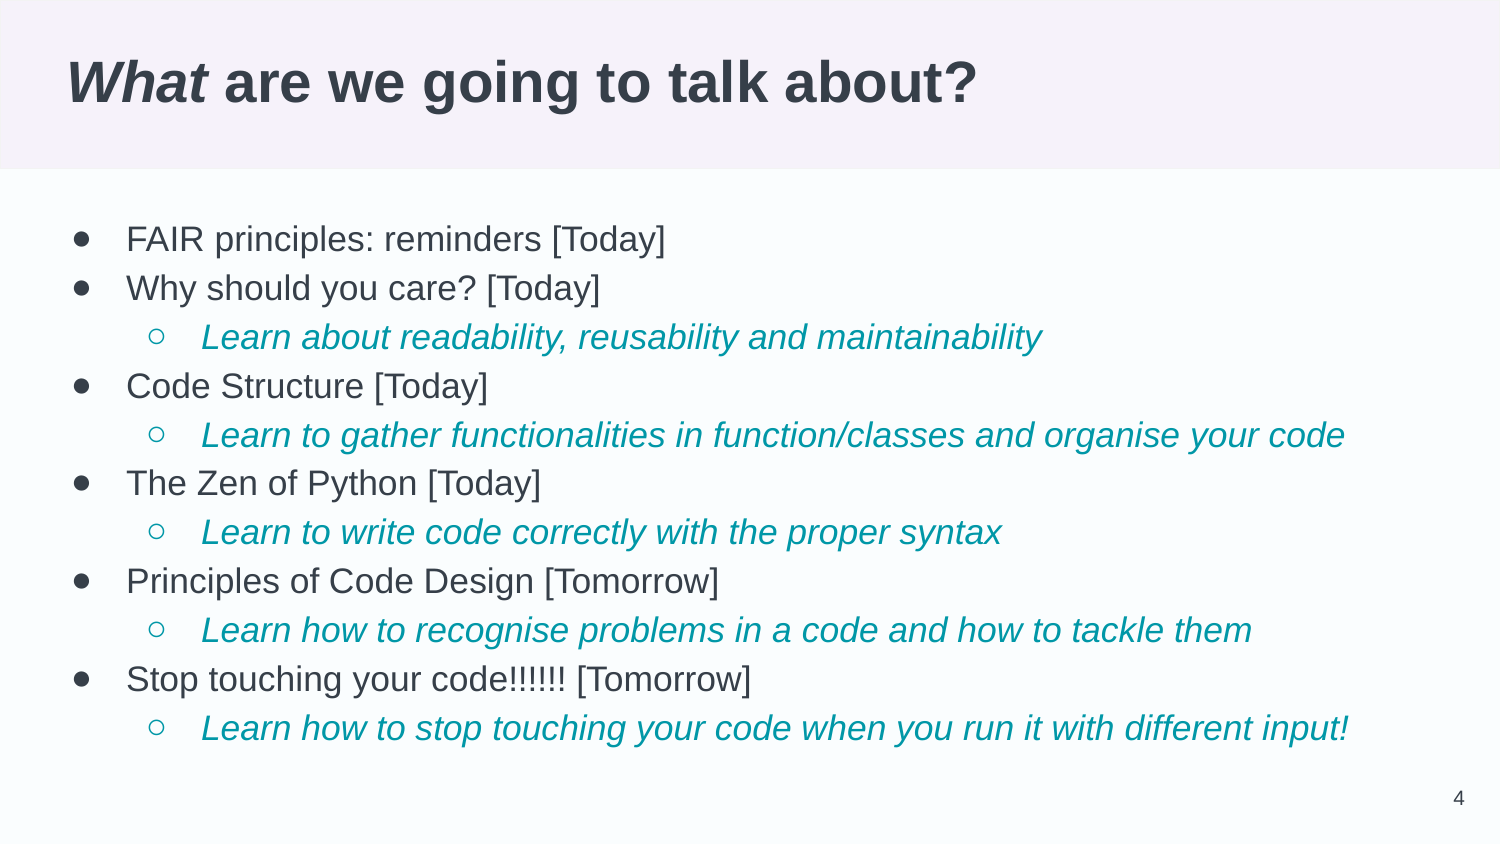

# What are we going to talk about?
FAIR principles: reminders [Today]
Why should you care? [Today]
Learn about readability, reusability and maintainability
Code Structure [Today]
Learn to gather functionalities in function/classes and organise your code
The Zen of Python [Today]
Learn to write code correctly with the proper syntax
Principles of Code Design [Tomorrow]
Learn how to recognise problems in a code and how to tackle them
Stop touching your code!!!!!! [Tomorrow]
Learn how to stop touching your code when you run it with different input!
4